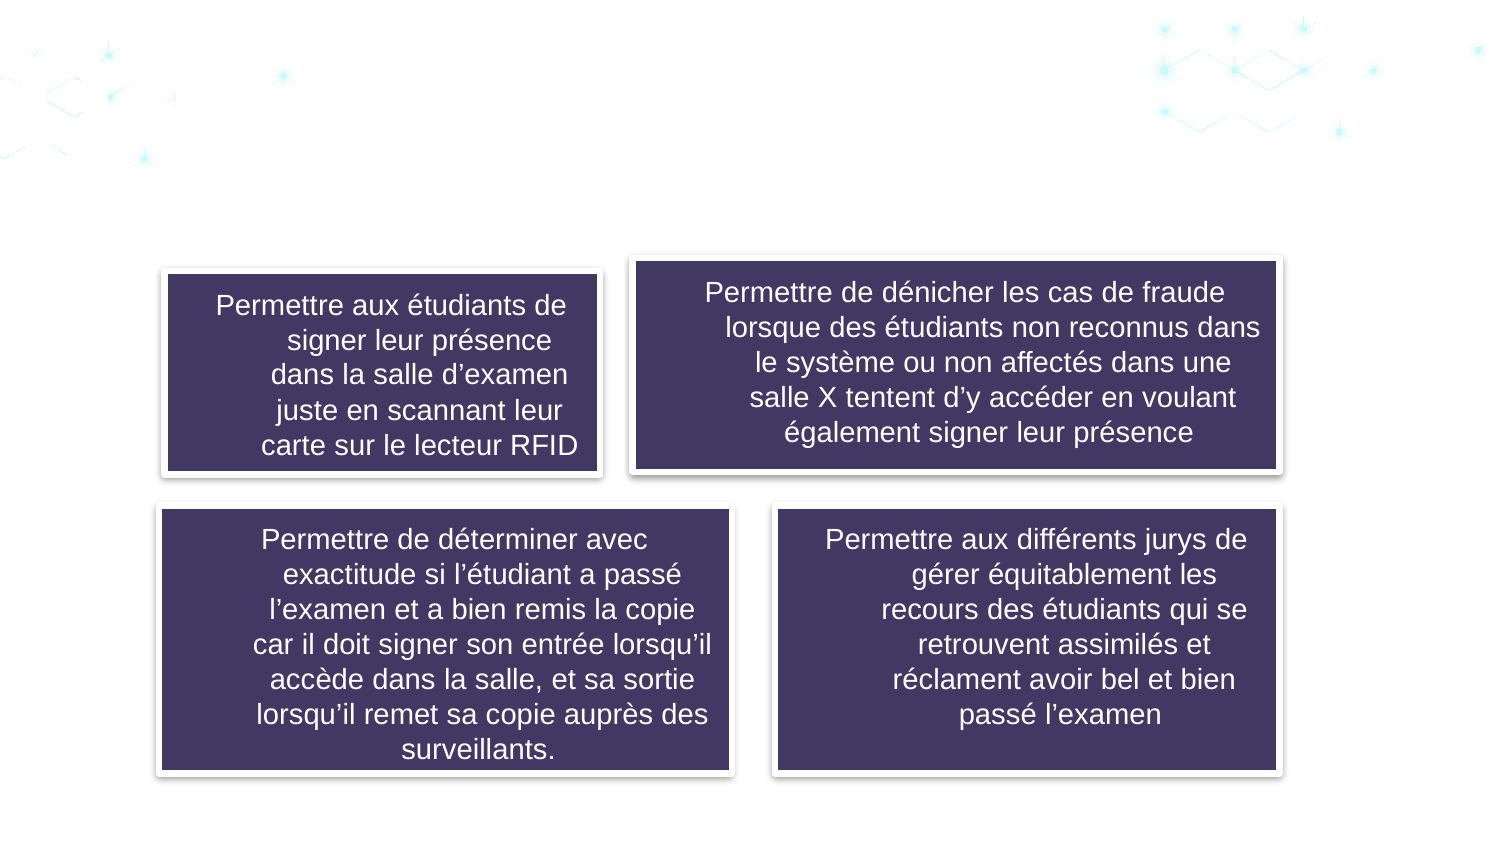

OBJECTIFS

04
# OBJECTIFS SPECIFIQUES
Permettre de dénicher les cas de fraude lorsque des étudiants non reconnus dans le système ou non affectés dans une salle X tentent d’y accéder en voulant également signer leur présence
Permettre aux étudiants de signer leur présence dans la salle d’examen juste en scannant leur carte sur le lecteur RFID
Permettre de déterminer avec exactitude si l’étudiant a passé l’examen et a bien remis la copie car il doit signer son entrée lorsqu’il accède dans la salle, et sa sortie lorsqu’il remet sa copie auprès des surveillants.
Permettre aux différents jurys de gérer équitablement les recours des étudiants qui se retrouvent assimilés et réclament avoir bel et bien passé l’examen